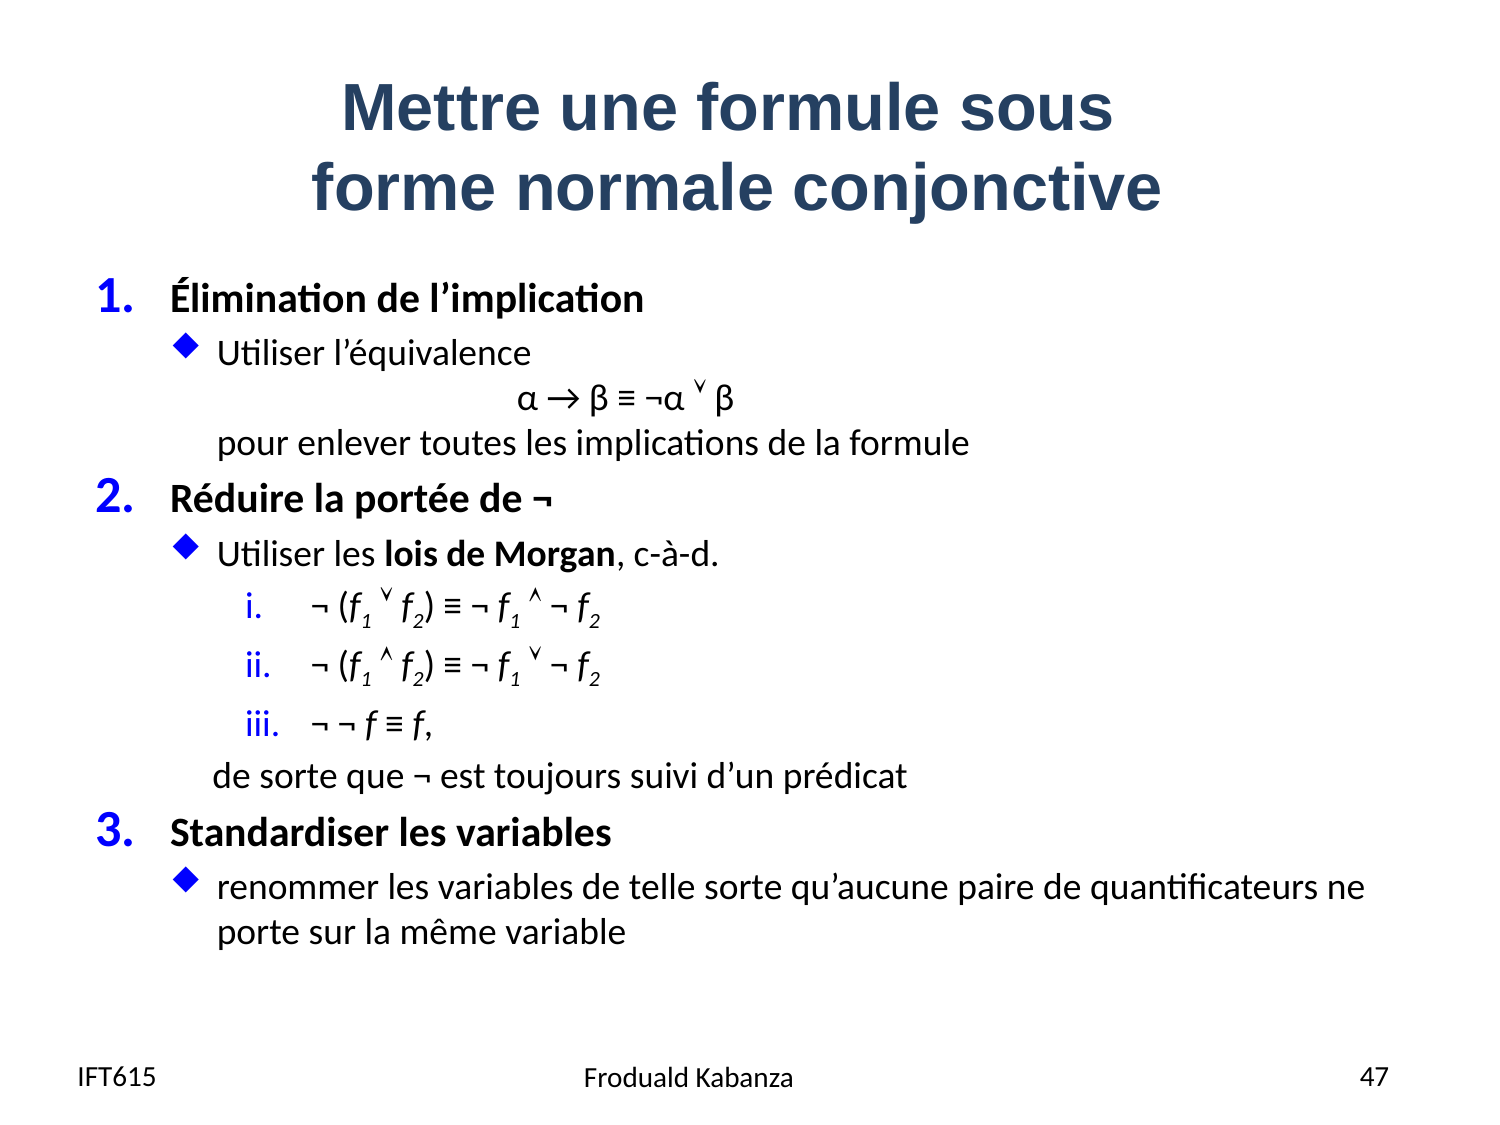

# Mettre une formule sous forme normale conjonctive
Élimination de l’implication
Utiliser l’équivalence
		α → β ≡ ¬α ∨ β
pour enlever toutes les implications de la formule
Réduire la portée de ¬
Utiliser les lois de Morgan, c-à-d.
¬ (f1 ∨ f2) ≡ ¬ f1 ∧ ¬ f2
¬ (f1 ∧ f2) ≡ ¬ f1 ∨ ¬ f2
¬ ¬ f ≡ f,
     de sorte que ¬ est toujours suivi d’un prédicat
Standardiser les variables
renommer les variables de telle sorte qu’aucune paire de quantificateurs ne porte sur la même variable

IFT615
47
Froduald Kabanza